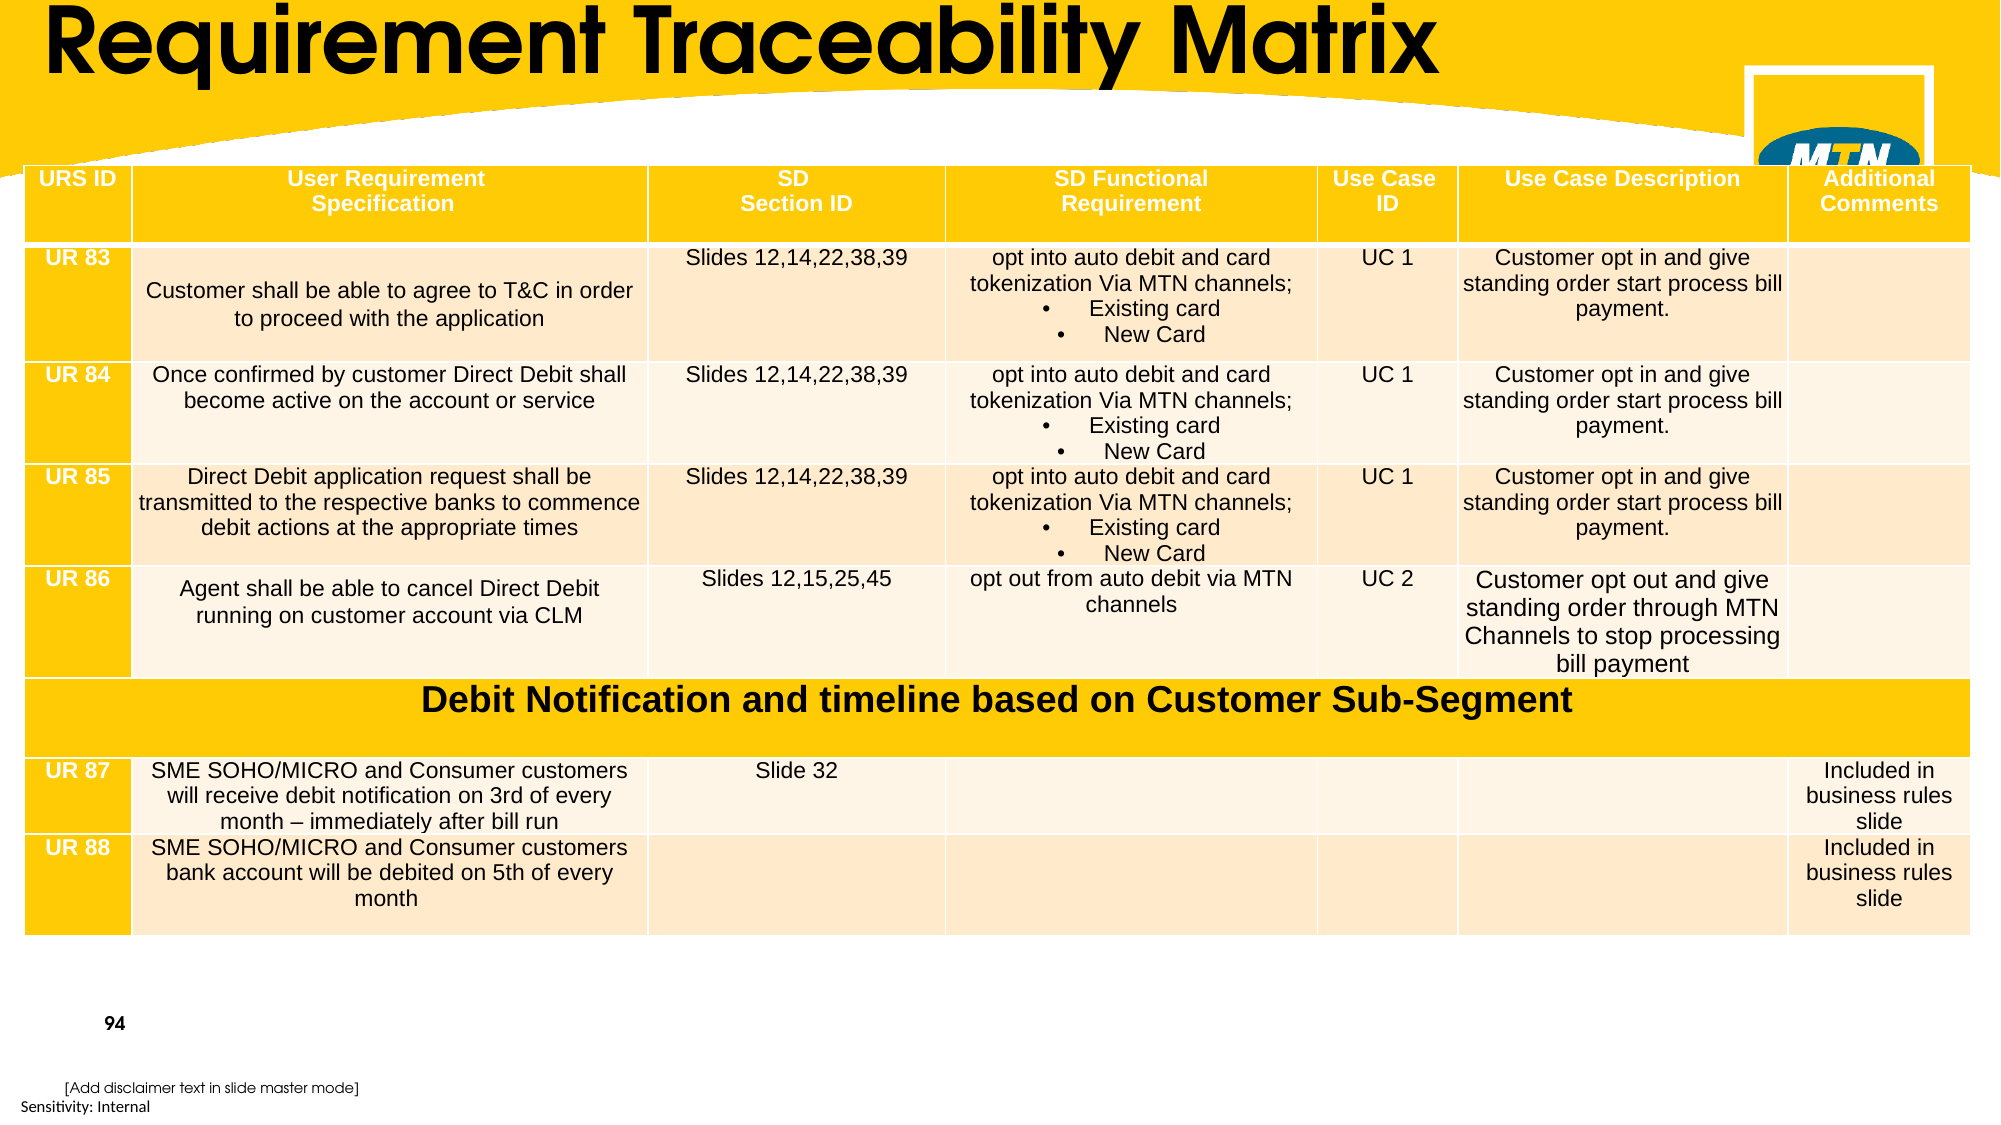

Requirement Traceability Matrix
| URS ID | User Requirement Specification | SD Section ID | SD Functional Requirement | Use Case ID | Use Case Description | Additional Comments |
| --- | --- | --- | --- | --- | --- | --- |
| UR 83 | Customer shall be able to agree to T&C in order to proceed with the application | Slides 12,14,22,38,39 | opt into auto debit and card tokenization Via MTN channels; Existing card New Card | UC 1 | Customer opt in and give standing order start process bill payment. |  |
| UR 84 | Once confirmed by customer Direct Debit shall become active on the account or service | Slides 12,14,22,38,39 | opt into auto debit and card tokenization Via MTN channels; Existing card New Card | UC 1 | Customer opt in and give standing order start process bill payment. |  |
| UR 85 | Direct Debit application request shall be transmitted to the respective banks to commence debit actions at the appropriate times | Slides 12,14,22,38,39 | opt into auto debit and card tokenization Via MTN channels; Existing card New Card | UC 1 | Customer opt in and give standing order start process bill payment. |  |
| UR 86 | Agent shall be able to cancel Direct Debit running on customer account via CLM | Slides 12,15,25,45 | opt out from auto debit via MTN channels | UC 2 | Customer opt out and give standing order through MTN Channels to stop processing bill payment |  |
| Debit Notification and timeline based on Customer Sub-Segment |  |  |  |  |  |  |
| UR 87 | SME SOHO/MICRO and Consumer customers will receive debit notification on 3rd of every month – immediately after bill run | Slide 32 |  |  |  | Included in business rules slide |
| UR 88 | SME SOHO/MICRO and Consumer customers bank account will be debited on 5th of every month |  |  |  |  | Included in business rules slide |